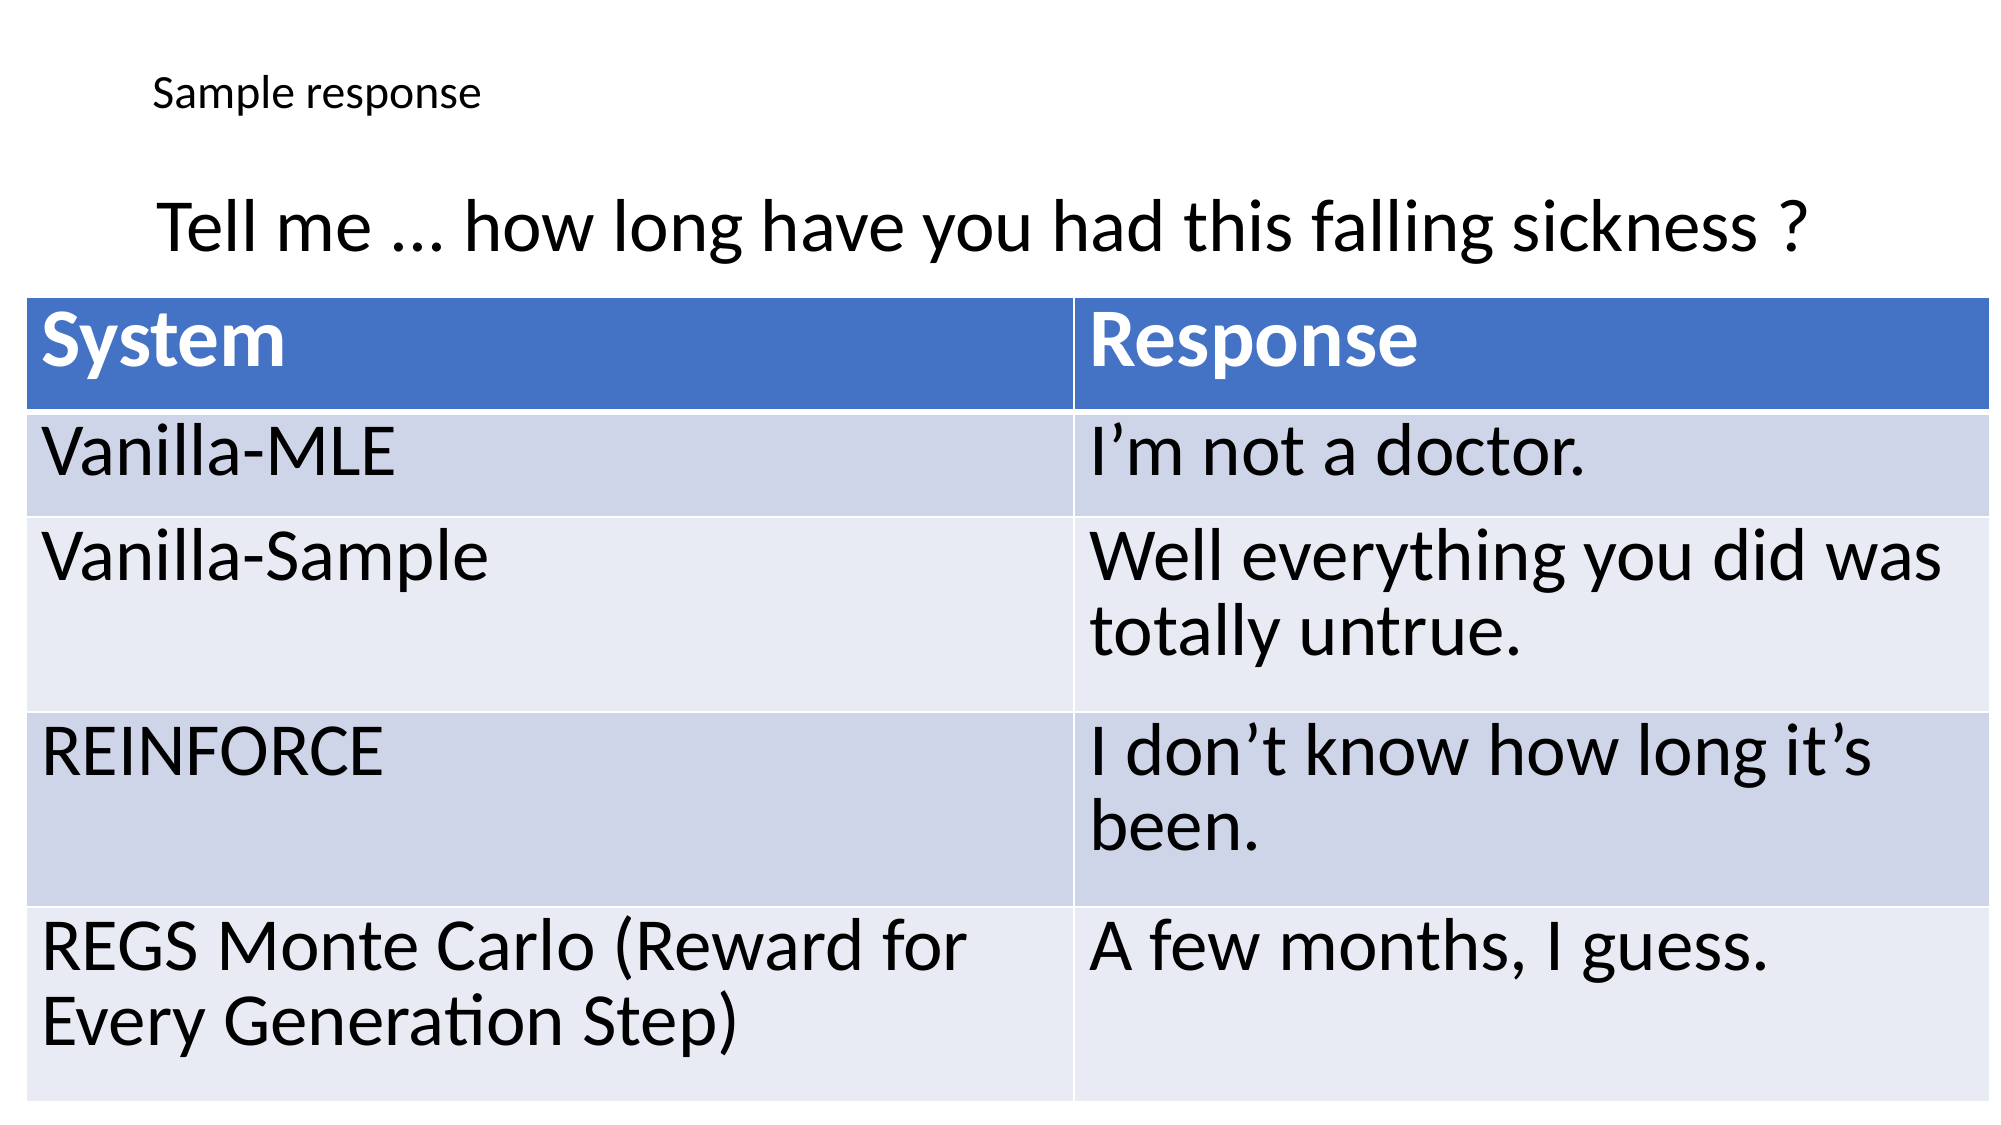

# Sample response
Tell me ... how long have you had this falling sickness ?

| System | Response |
| --- | --- |
| Vanilla-MLE | I’m not a doctor. |
| Vanilla-Sample | Well everything you did was totally untrue. |
| REINFORCE | I don’t know how long it’s been. |
| REGS Monte Carlo (Reward for Every Generation Step) | A few months, I guess. |